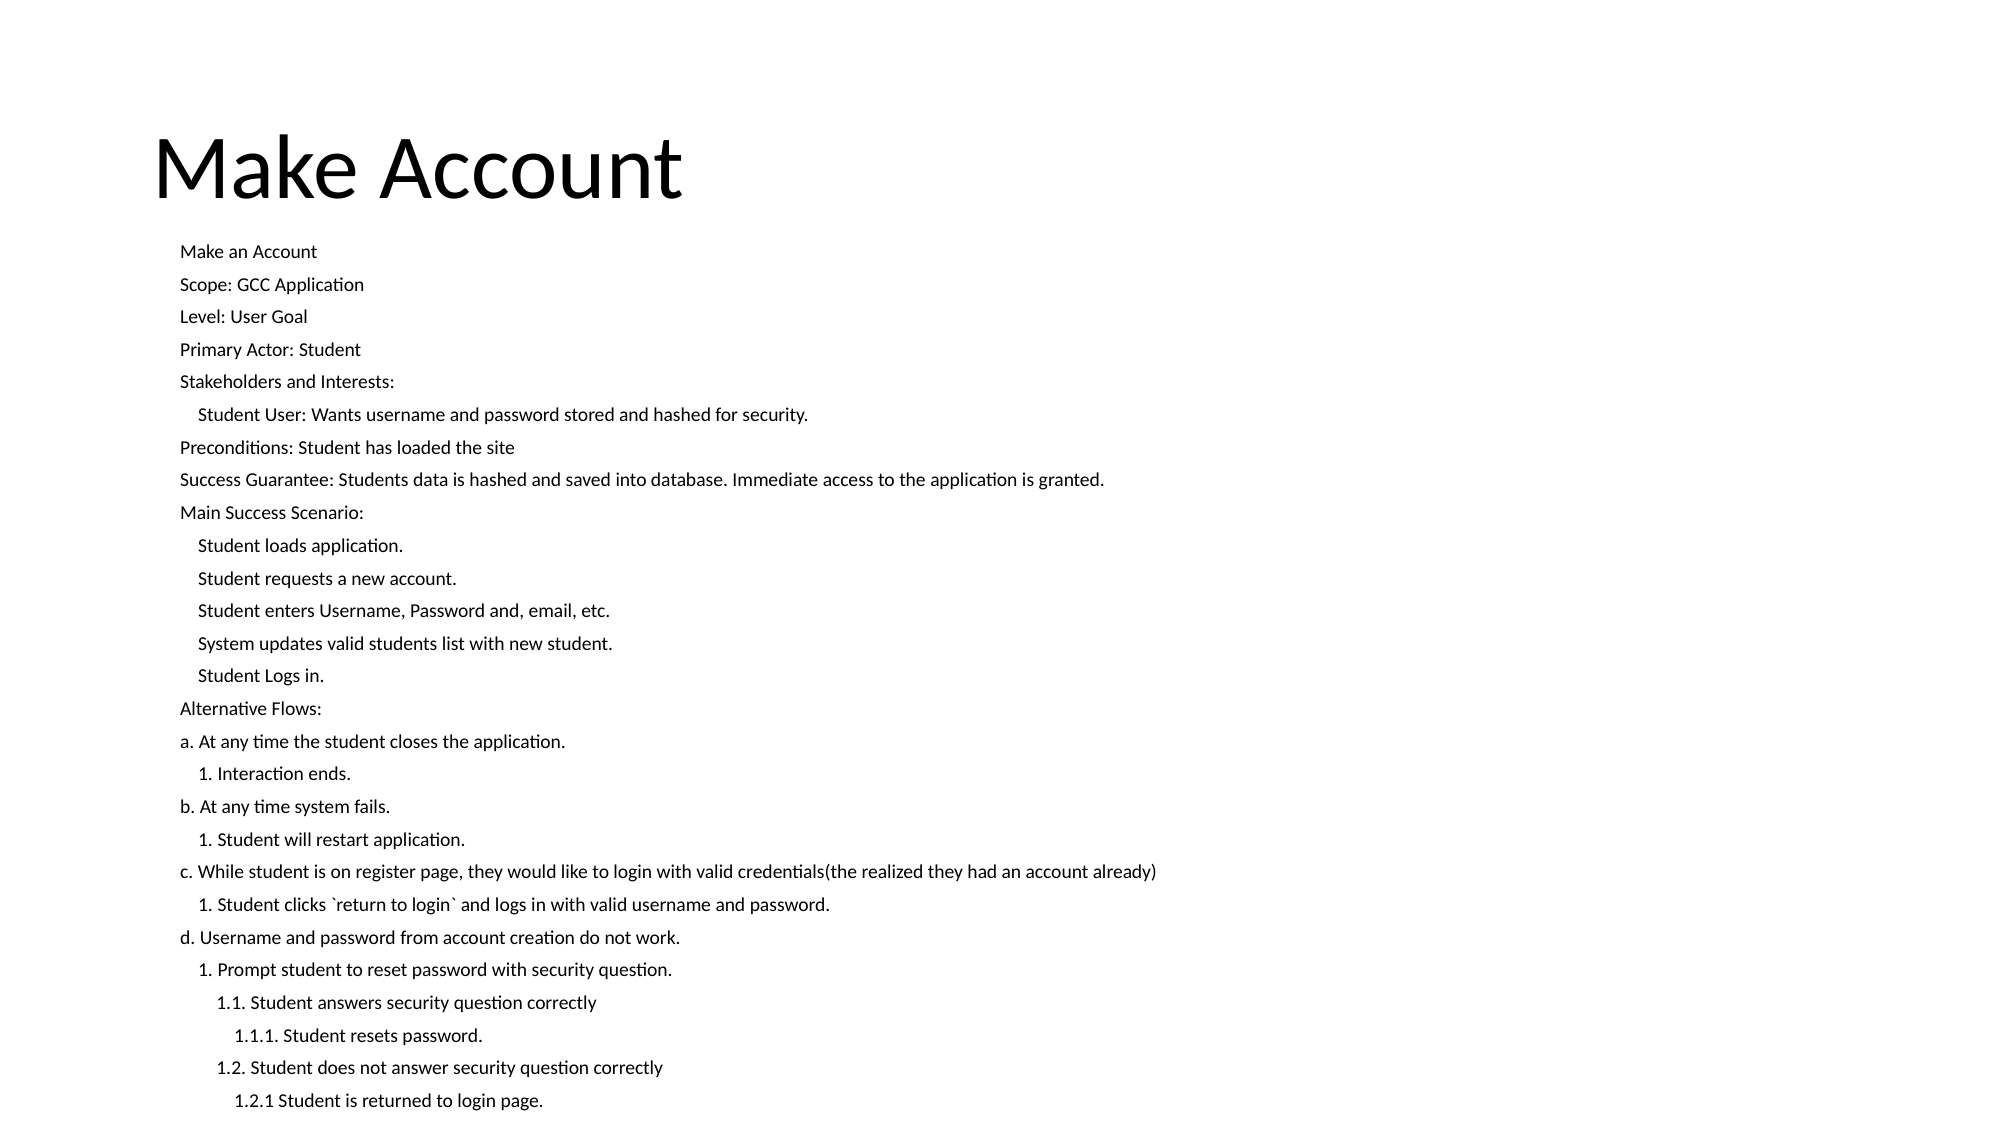

# Make Account
Make an Account
Scope: GCC Application
Level: User Goal
Primary Actor: Student
Stakeholders and Interests:
    Student User: Wants username and password stored and hashed for security.
Preconditions: Student has loaded the site
Success Guarantee: Students data is hashed and saved into database. Immediate access to the application is granted.
Main Success Scenario:
    Student loads application.
    Student requests a new account.
    Student enters Username, Password and, email, etc.
    System updates valid students list with new student.
    Student Logs in.
Alternative Flows:
a. At any time the student closes the application.
    1. Interaction ends.
b. At any time system fails.
    1. Student will restart application.
c. While student is on register page, they would like to login with valid credentials(the realized they had an account already)
    1. Student clicks `return to login` and logs in with valid username and password.
d. Username and password from account creation do not work.
    1. Prompt student to reset password with security question.
        1.1. Student answers security question correctly
            1.1.1. Student resets password.
        1.2. Student does not answer security question correctly
            1.2.1 Student is returned to login page.